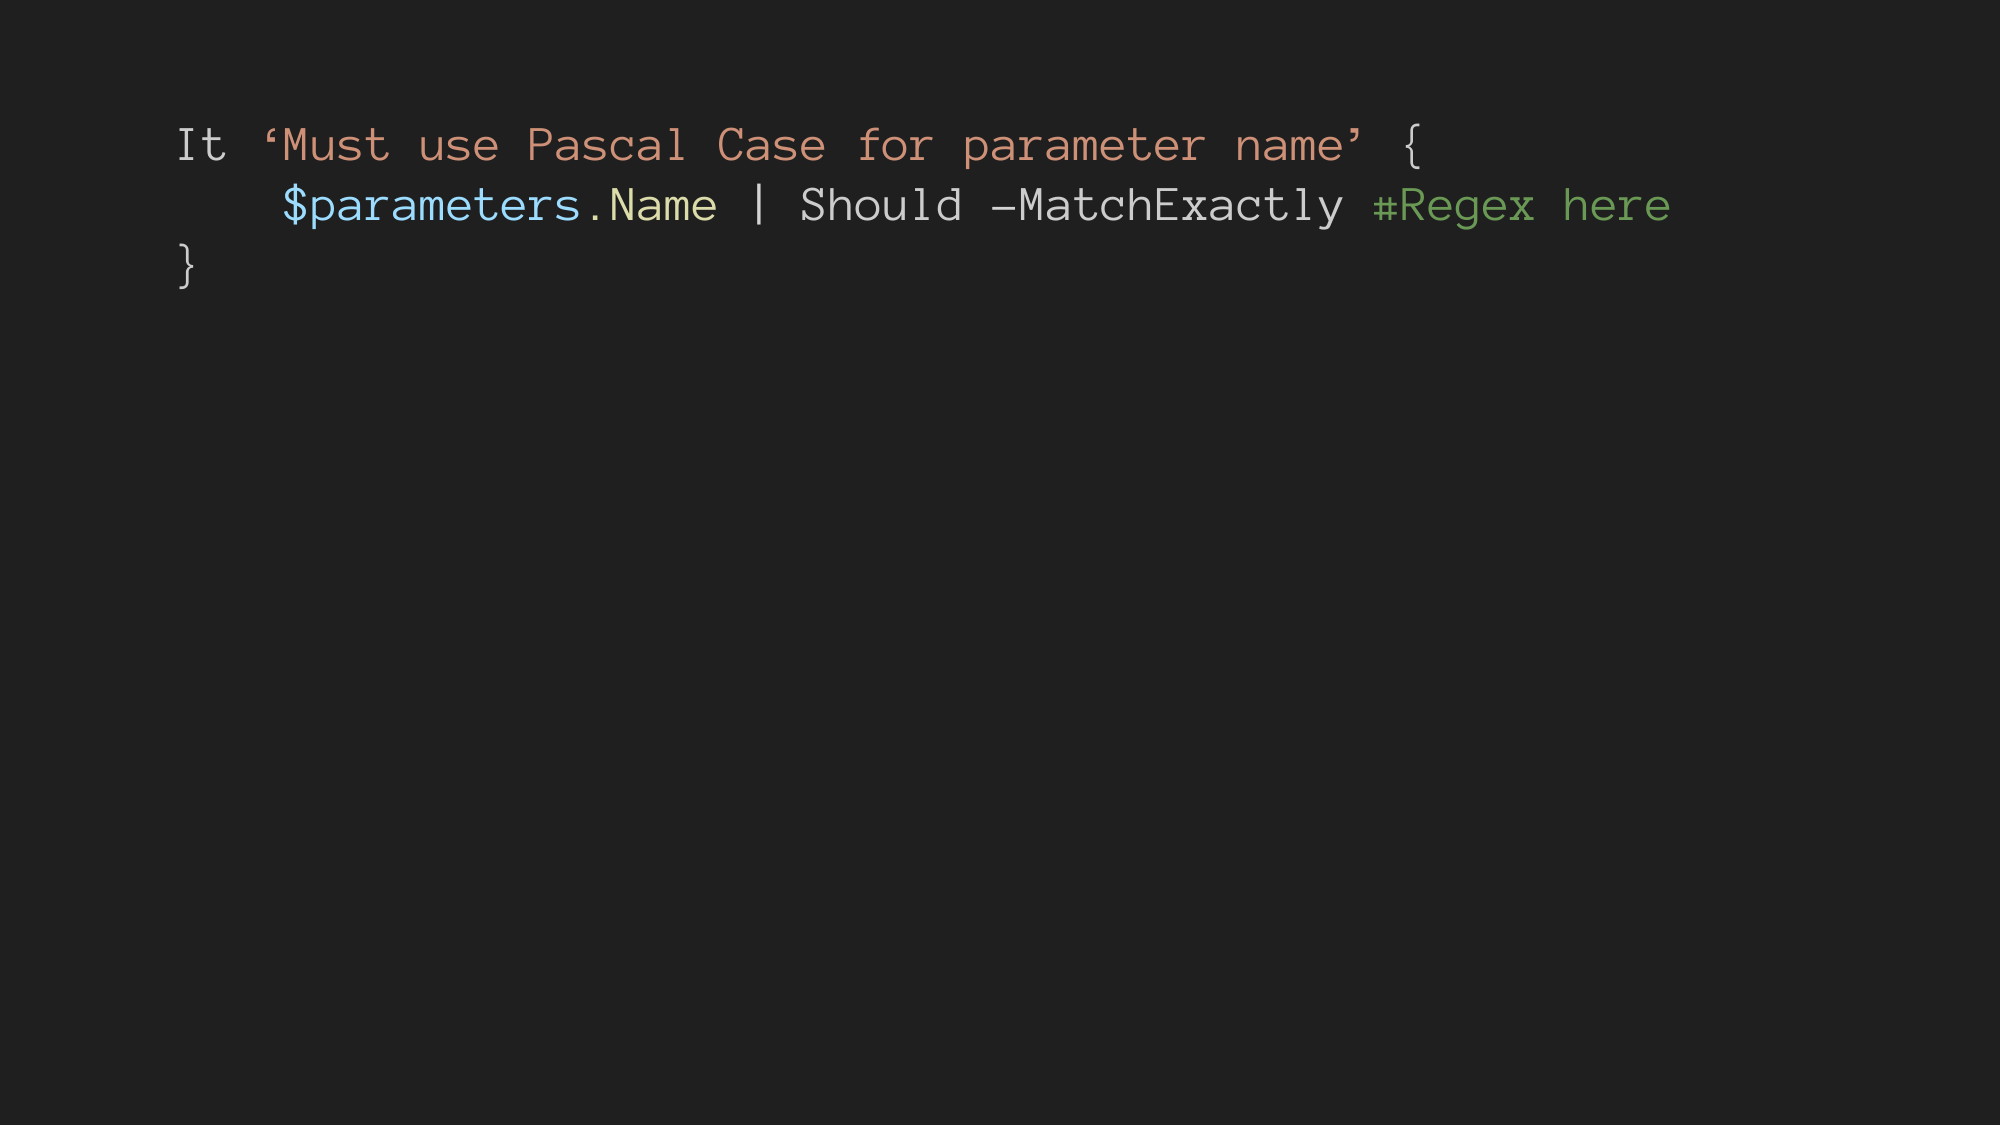

It ‘Must use Pascal Case for parameter name’ {
    $parameters.Name | Should -MatchExactly #Regex here
}